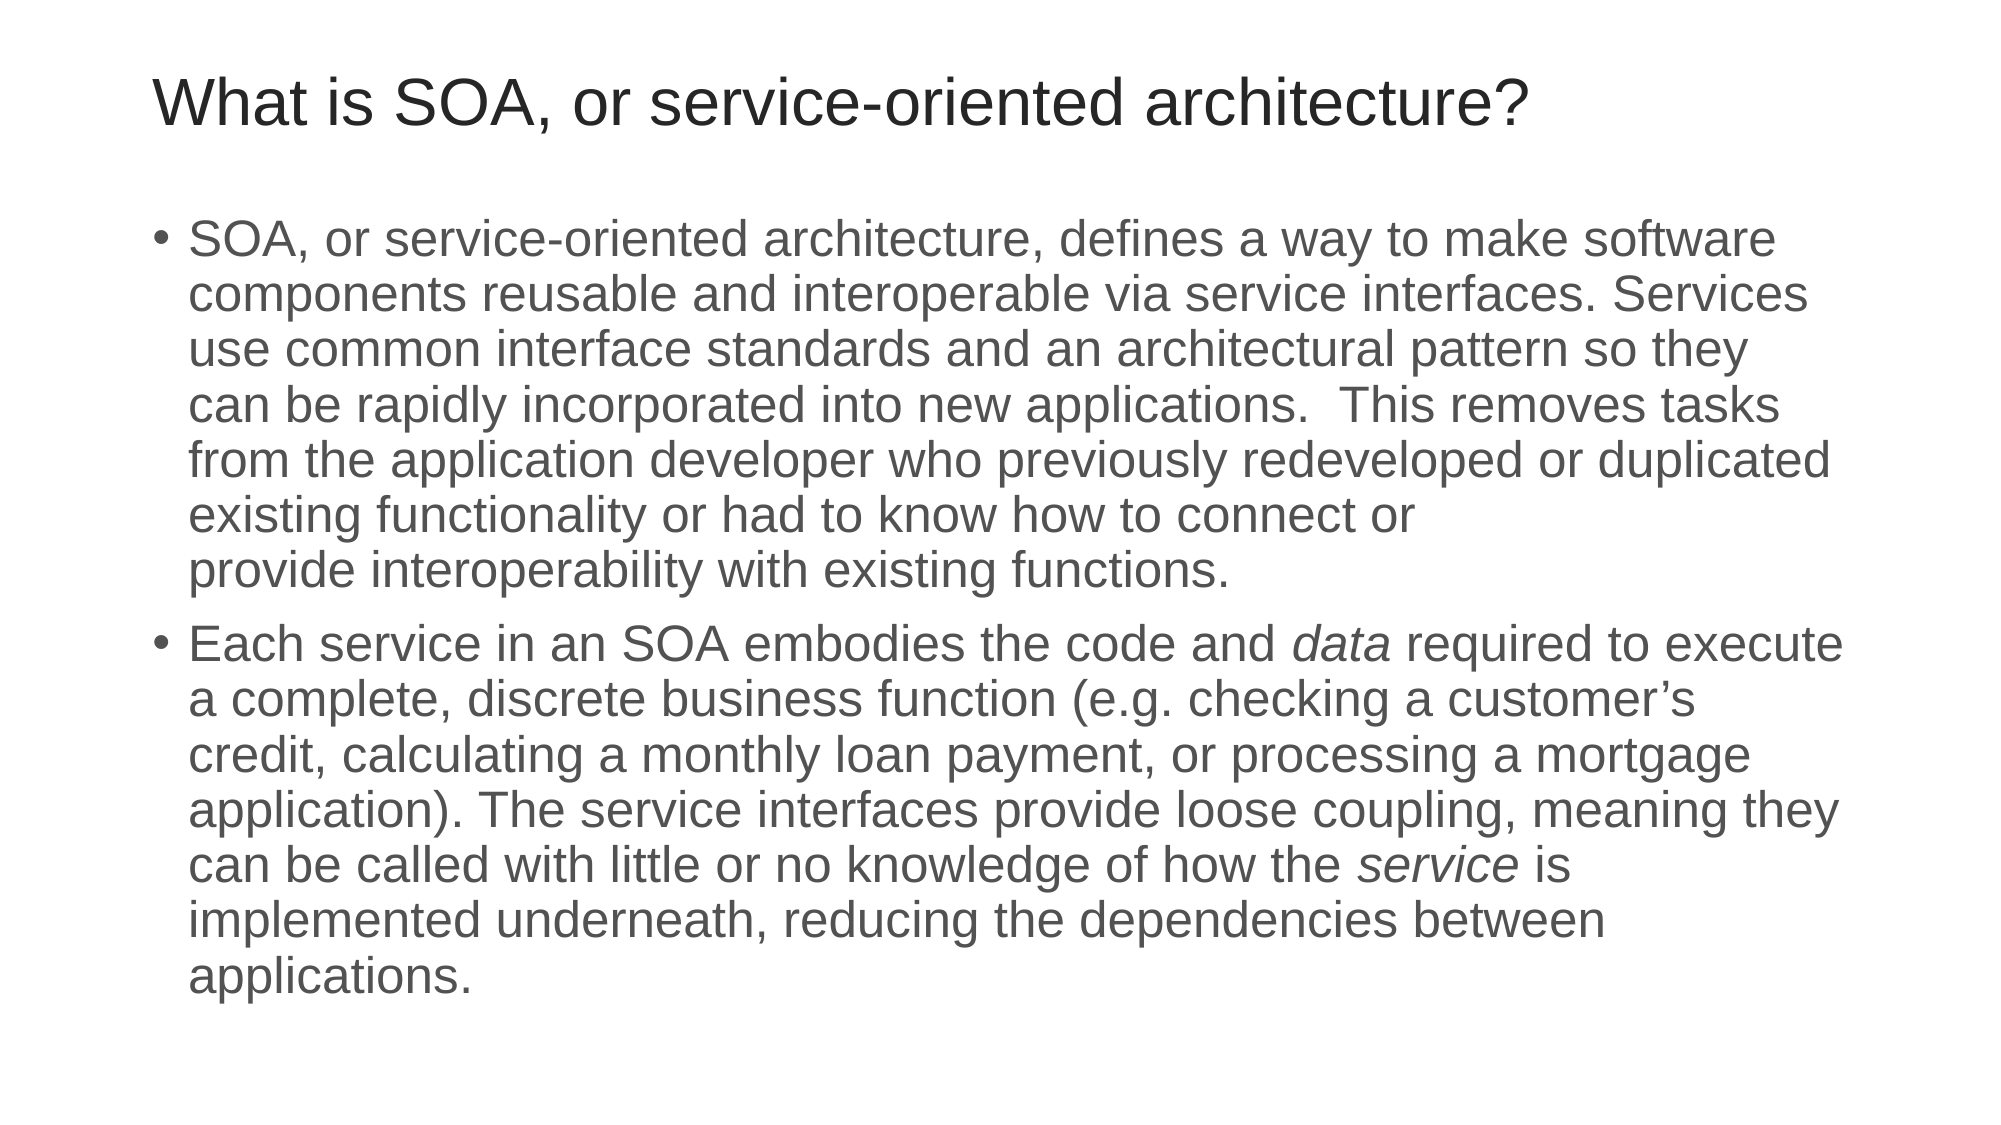

# What is SOA, or service-oriented architecture?
SOA, or service-oriented architecture, defines a way to make software components reusable and interoperable via service interfaces. Services use common interface standards and an architectural pattern so they can be rapidly incorporated into new applications.  This removes tasks from the application developer who previously redeveloped or duplicated existing functionality or had to know how to connect or provide interoperability with existing functions.
Each service in an SOA embodies the code and data required to execute a complete, discrete business function (e.g. checking a customer’s credit, calculating a monthly loan payment, or processing a mortgage application). The service interfaces provide loose coupling, meaning they can be called with little or no knowledge of how the service is implemented underneath, reducing the dependencies between applications.